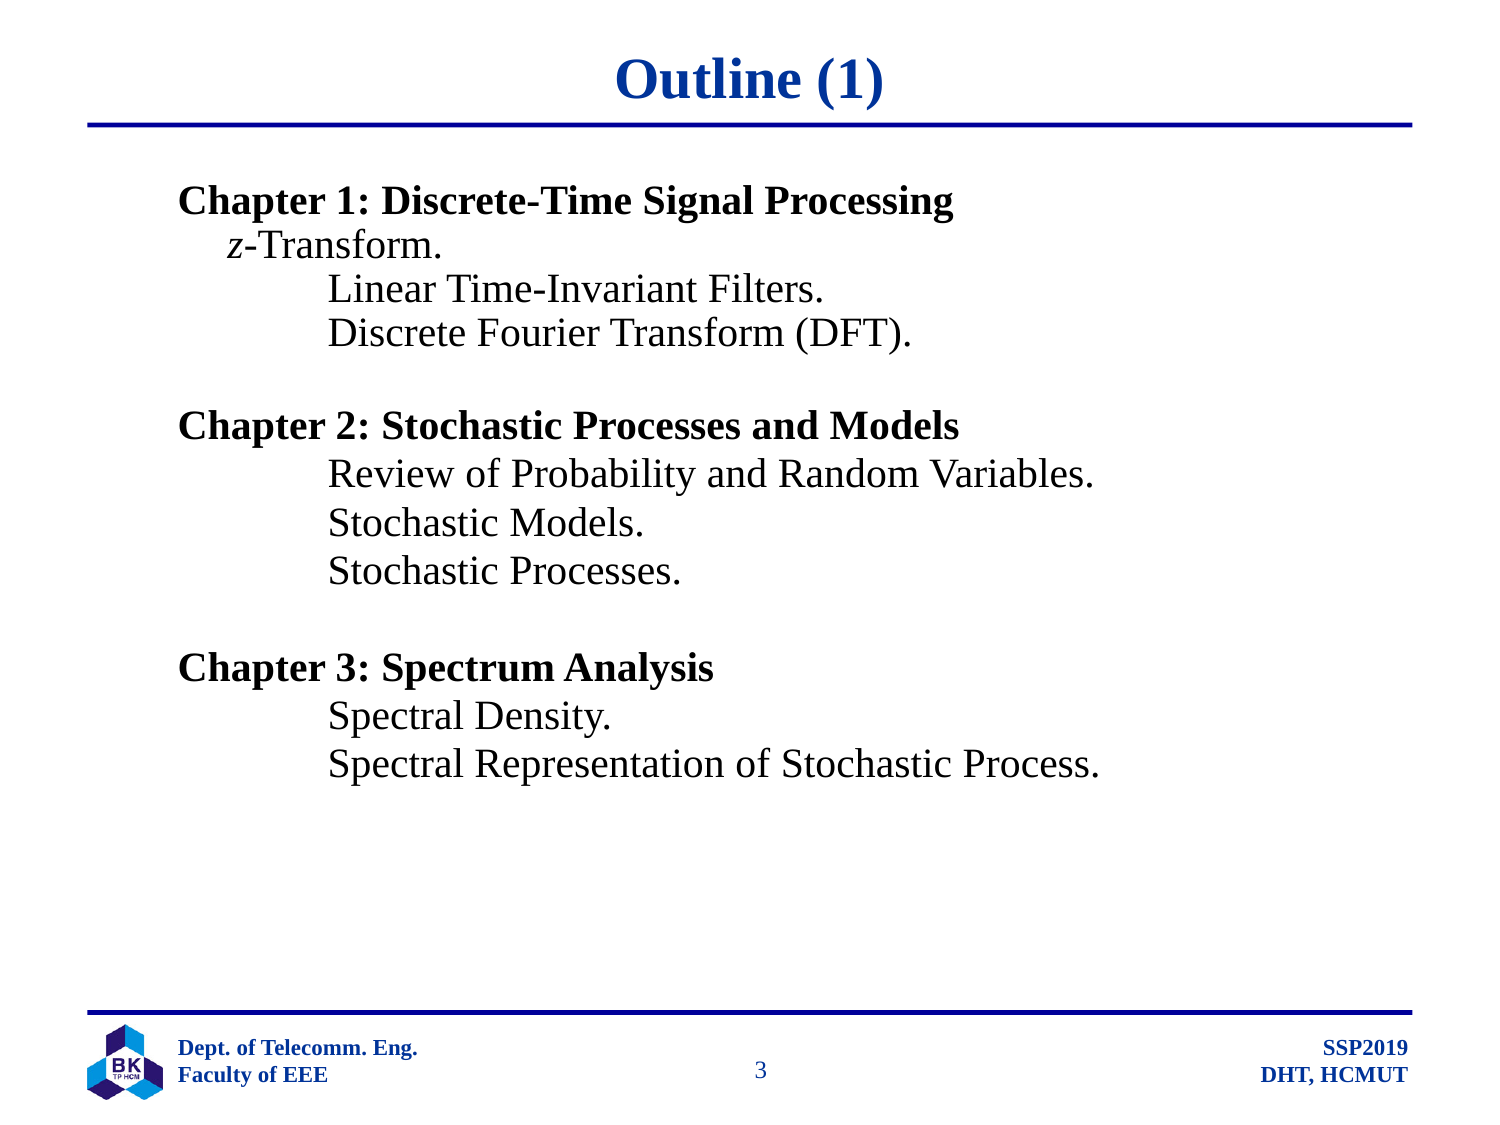

# Outline (1)
	Chapter 1: Discrete-Time Signal Processing
z-Transform.
		Linear Time-Invariant Filters.
		Discrete Fourier Transform (DFT).

	Chapter 2: Stochastic Processes and Models
		Review of Probability and Random Variables.
		Stochastic Models.
		Stochastic Processes.

	Chapter 3: Spectrum Analysis
		Spectral Density.
		Spectral Representation of Stochastic Process.

		  3